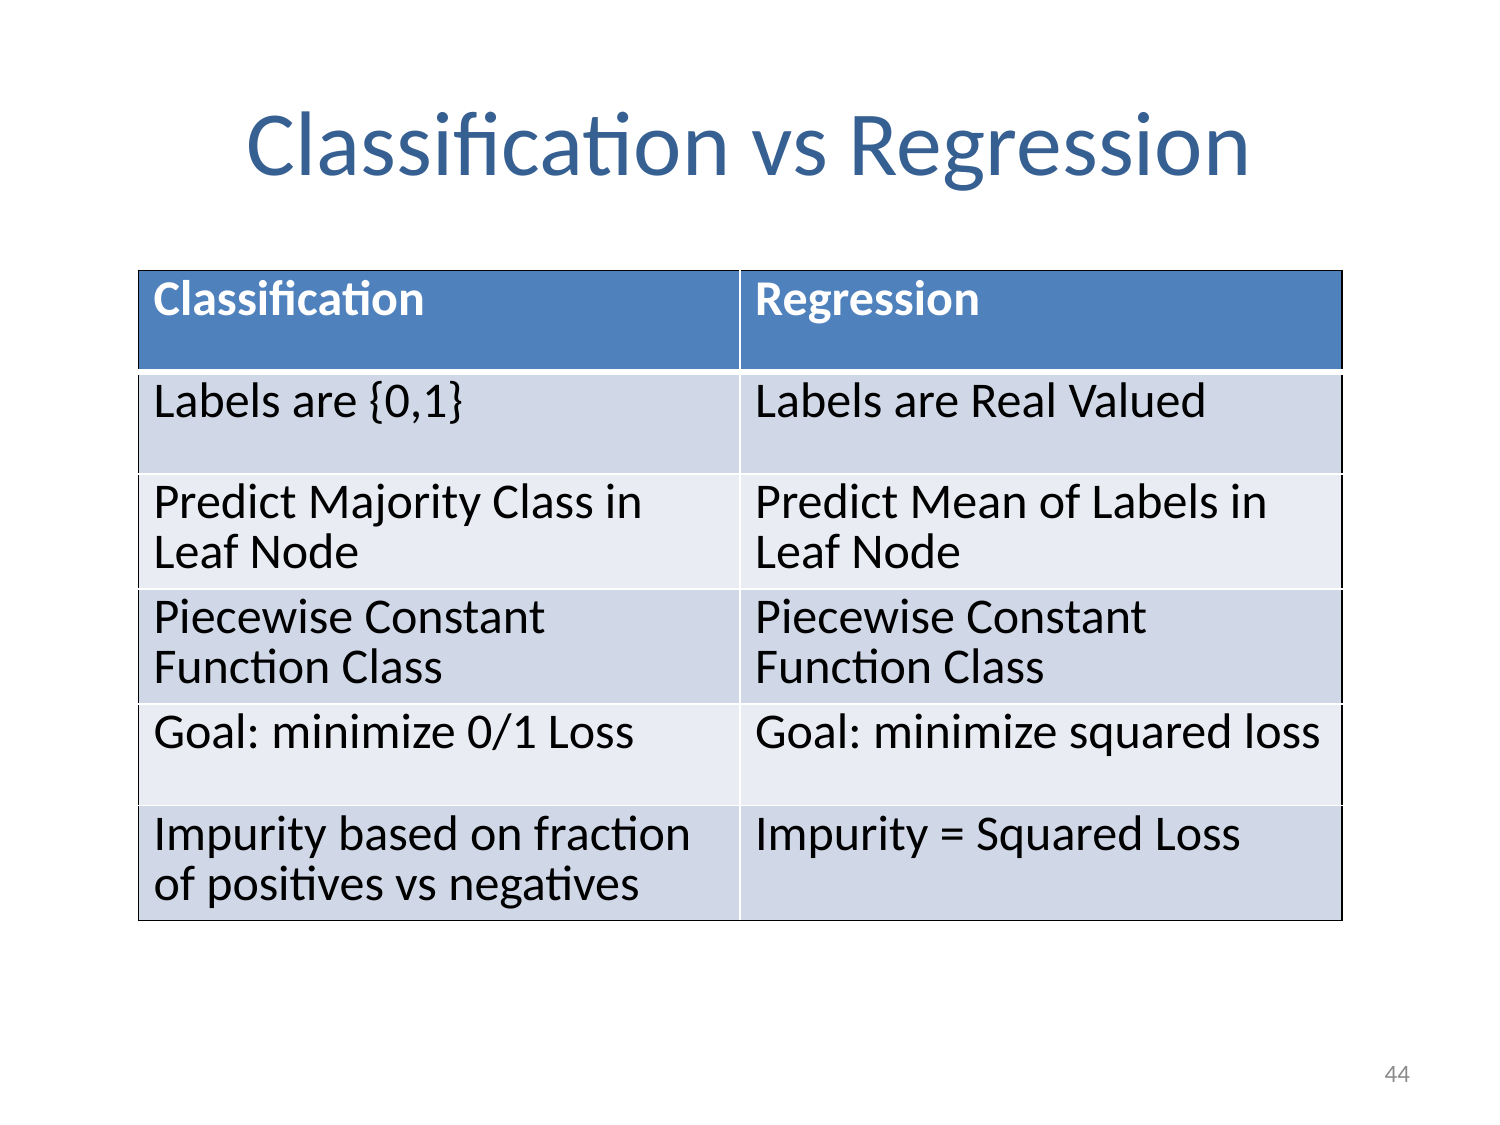

# Classification vs Regression
| Classification | Regression |
| --- | --- |
| Labels are {0,1} | Labels are Real Valued |
| Predict Majority Class in Leaf Node | Predict Mean of Labels in Leaf Node |
| Piecewise Constant Function Class | Piecewise Constant Function Class |
| Goal: minimize 0/1 Loss | Goal: minimize squared loss |
| Impurity based on fraction of positives vs negatives | Impurity = Squared Loss |
44